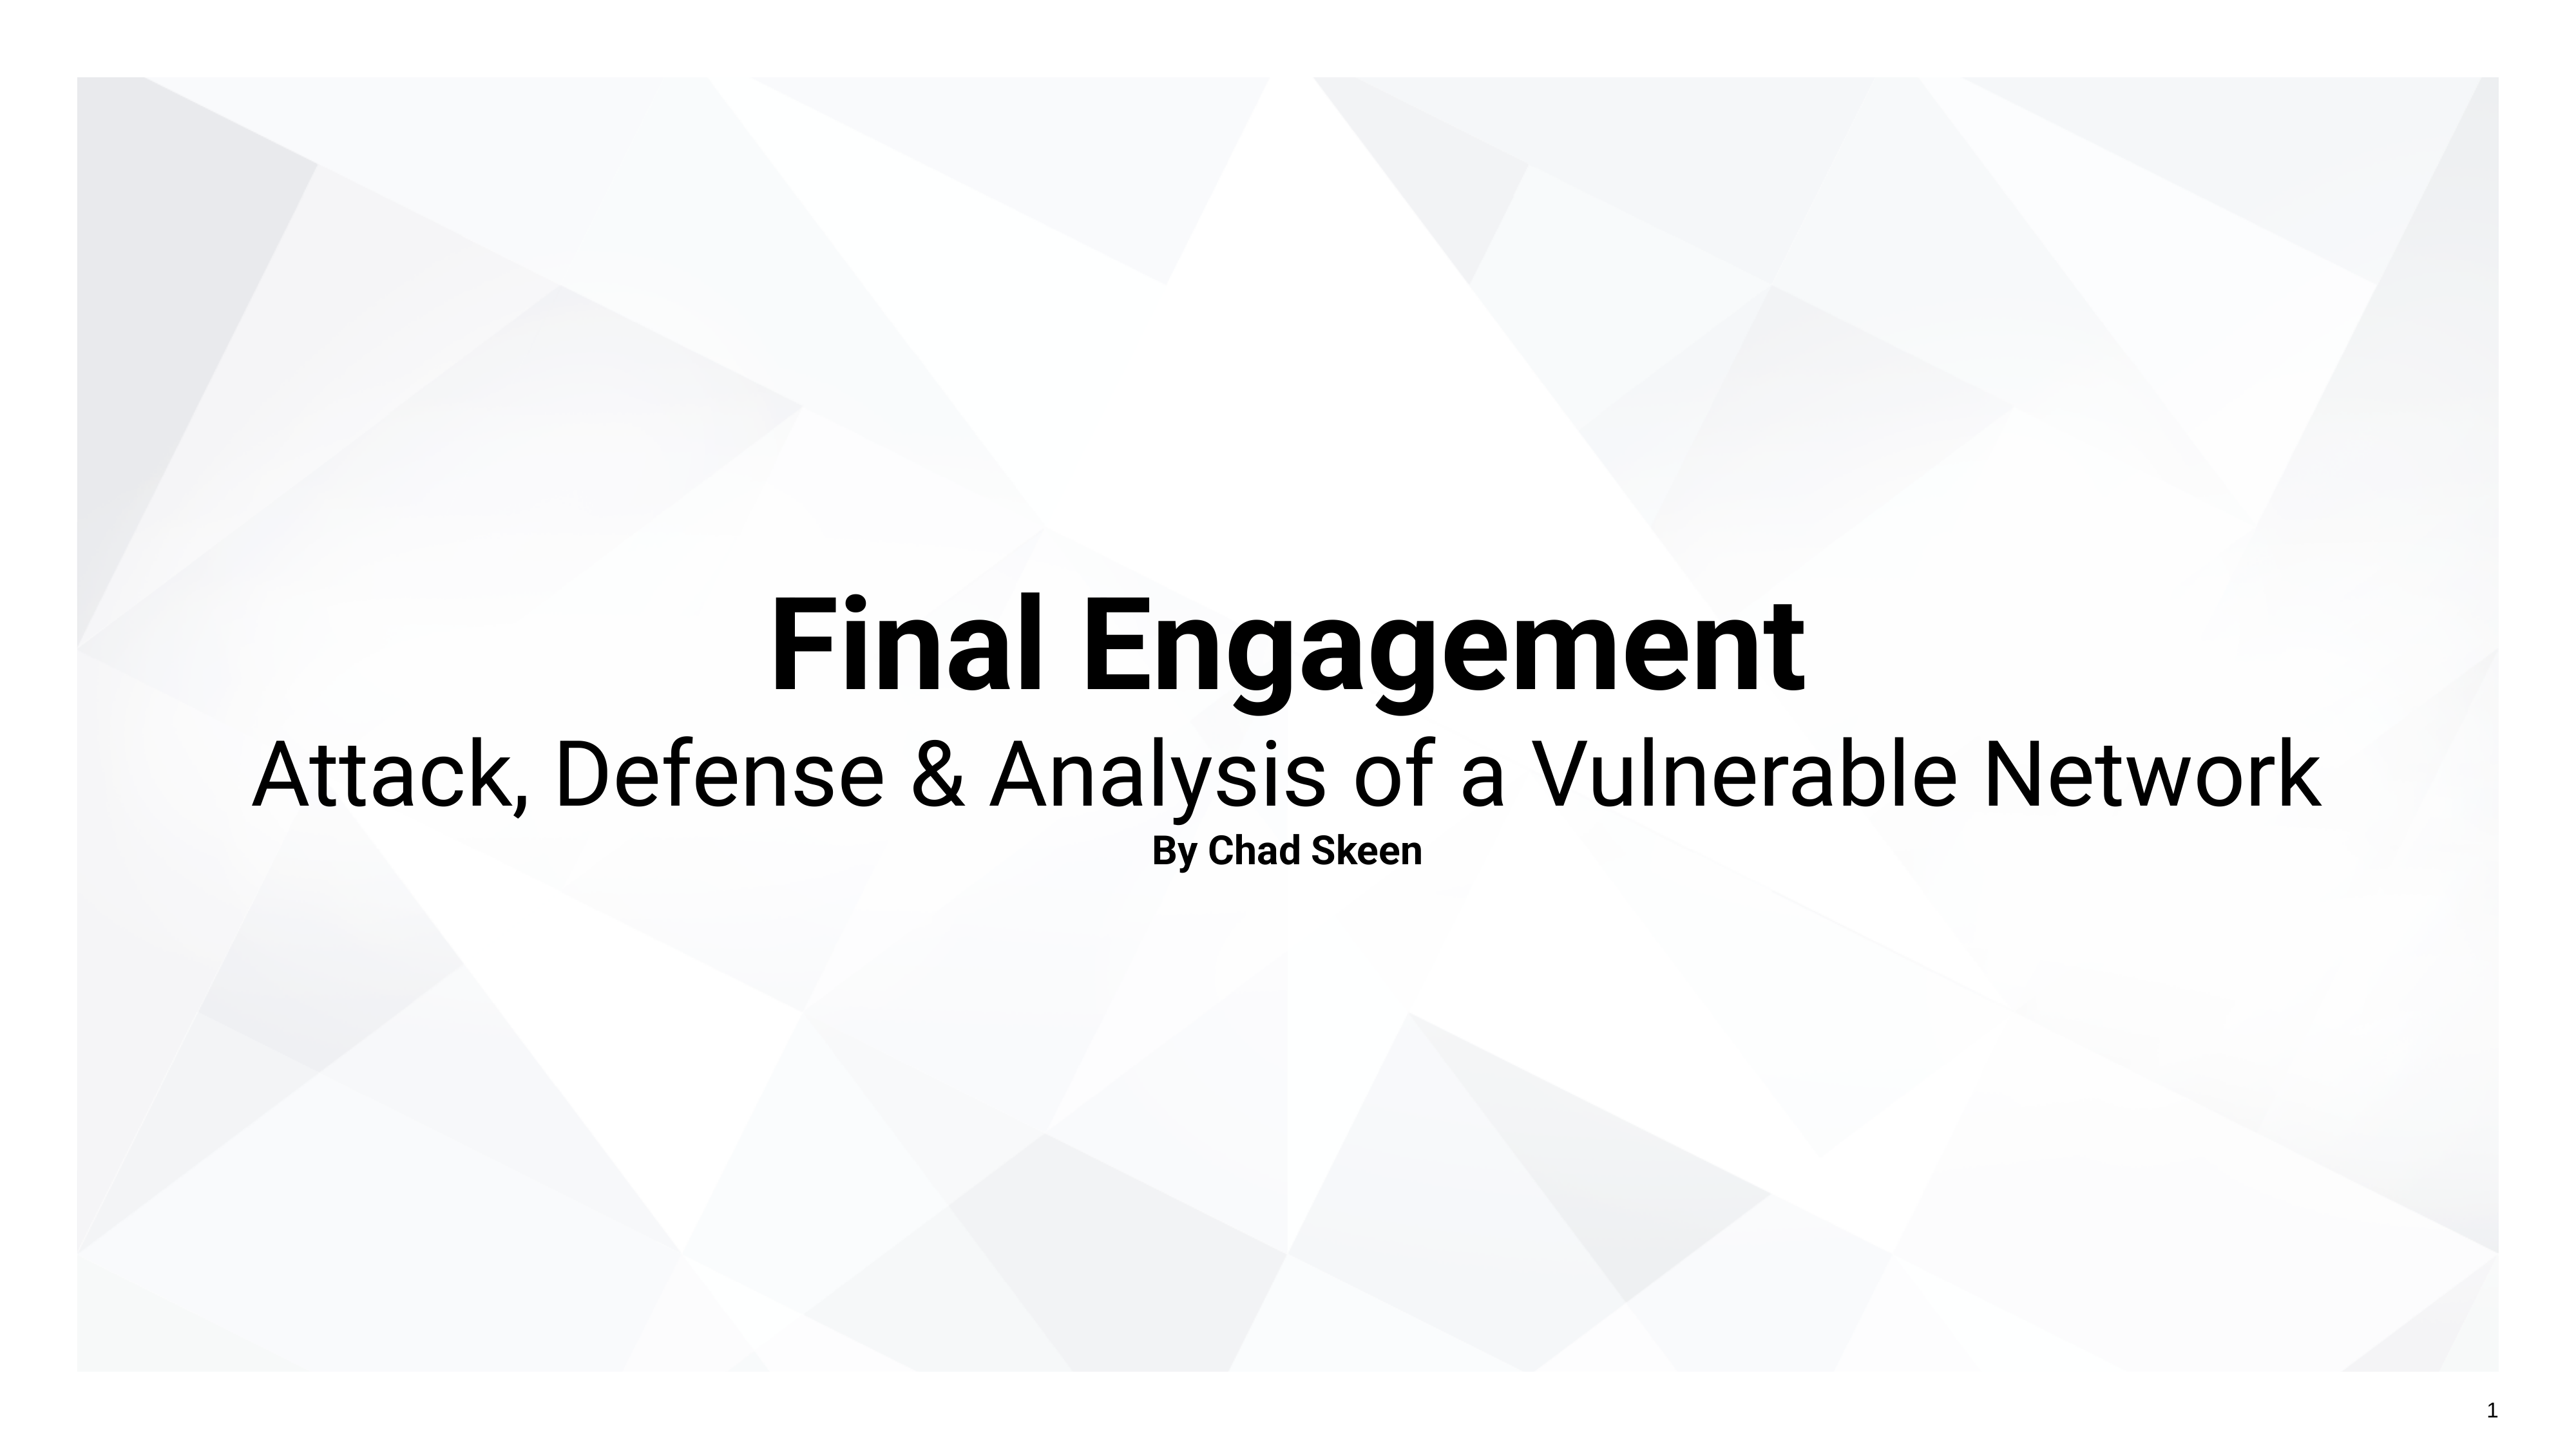

# Final Engagement
Attack, Defense & Analysis of a Vulnerable Network
By Chad Skeen

1